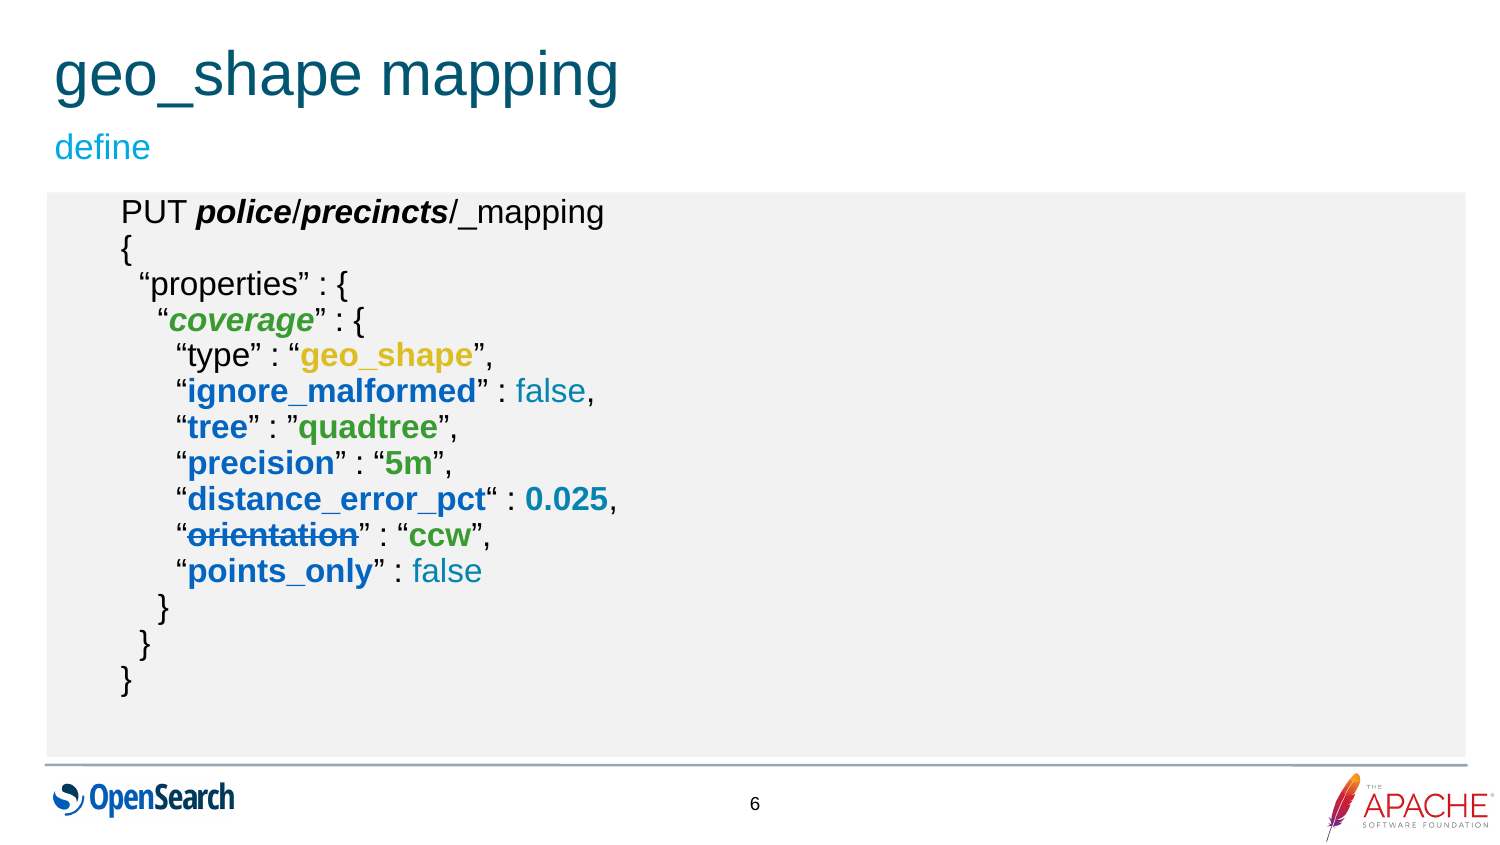

geo_shape mapping
define
PUT police/precincts/_mapping
{
  “properties” : {
    “coverage” : {
      “type” : “geo_shape”,
      “ignore_malformed” : false,
      “tree” : ”quadtree”,
      “precision” : “5m”,
      “distance_error_pct“ : 0.025,
      “orientation” : “ccw”,
      “points_only” : false
    }
  }
}
6